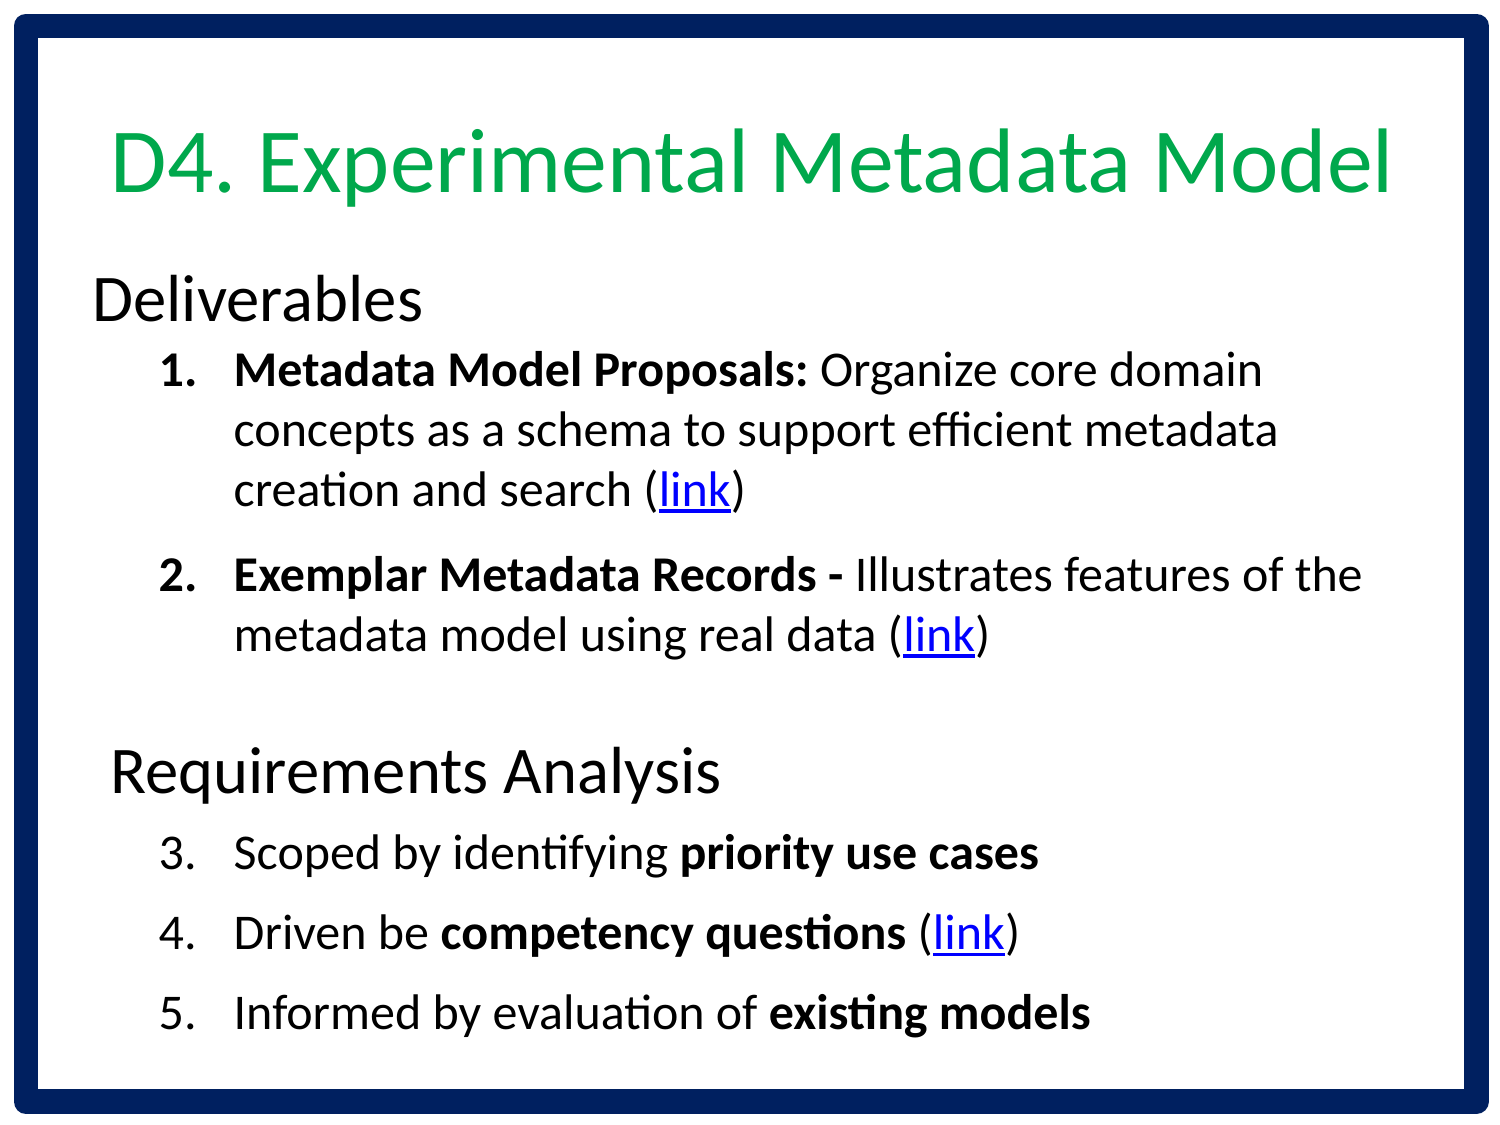

# D4. Experimental Metadata Model
Deliverables
Metadata Model Proposals: Organize core domain concepts as a schema to support efficient metadata creation and search (link)
Exemplar Metadata Records - Illustrates features of the metadata model using real data (link)
Requirements Analysis
Scoped by identifying priority use cases
Driven be competency questions (link)
Informed by evaluation of existing models